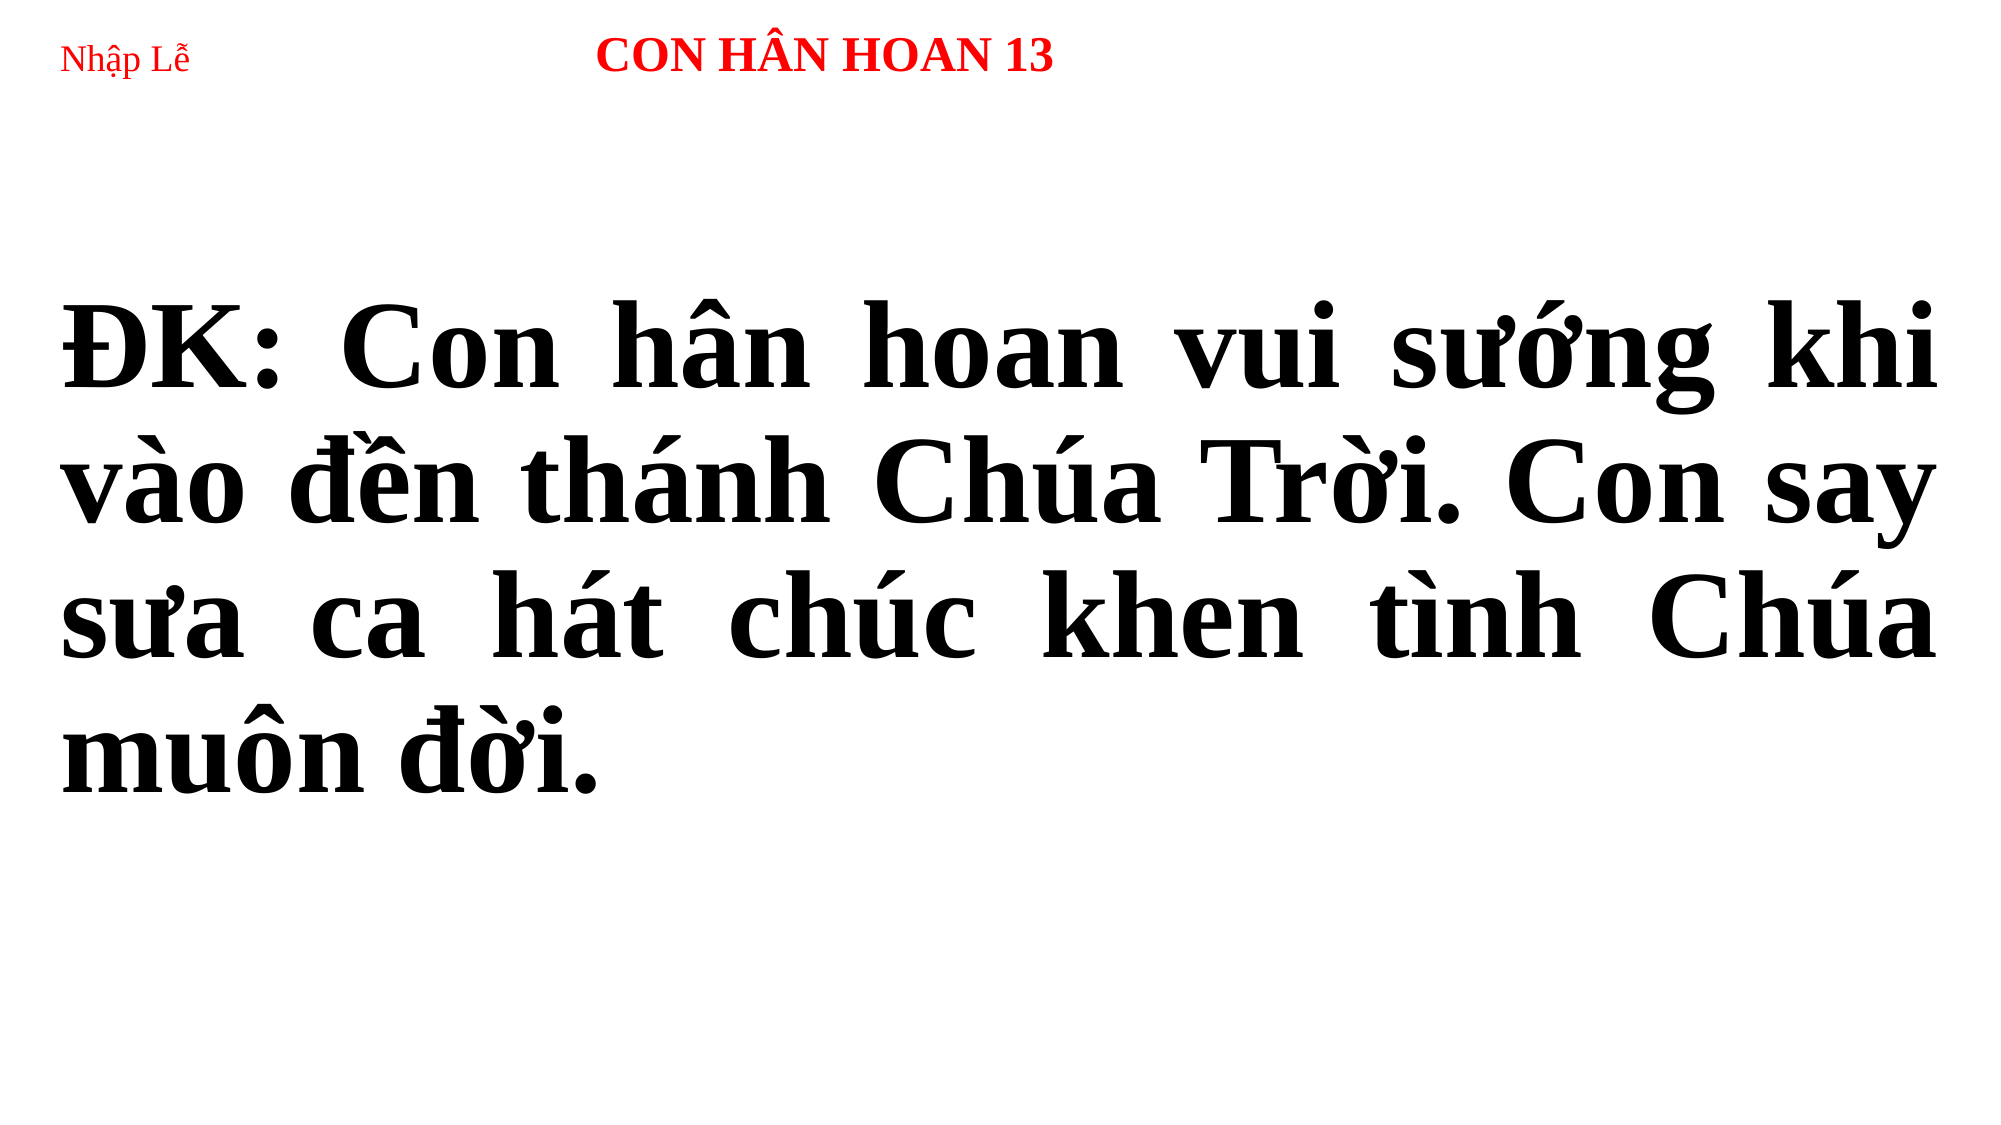

# Nhập Lễ                          	         CON HÂN HOAN 13
ĐK: Con hân hoan vui sướng khi vào đền thánh Chúa Trời. Con say sưa ca hát chúc khen tình Chúa muôn đời.